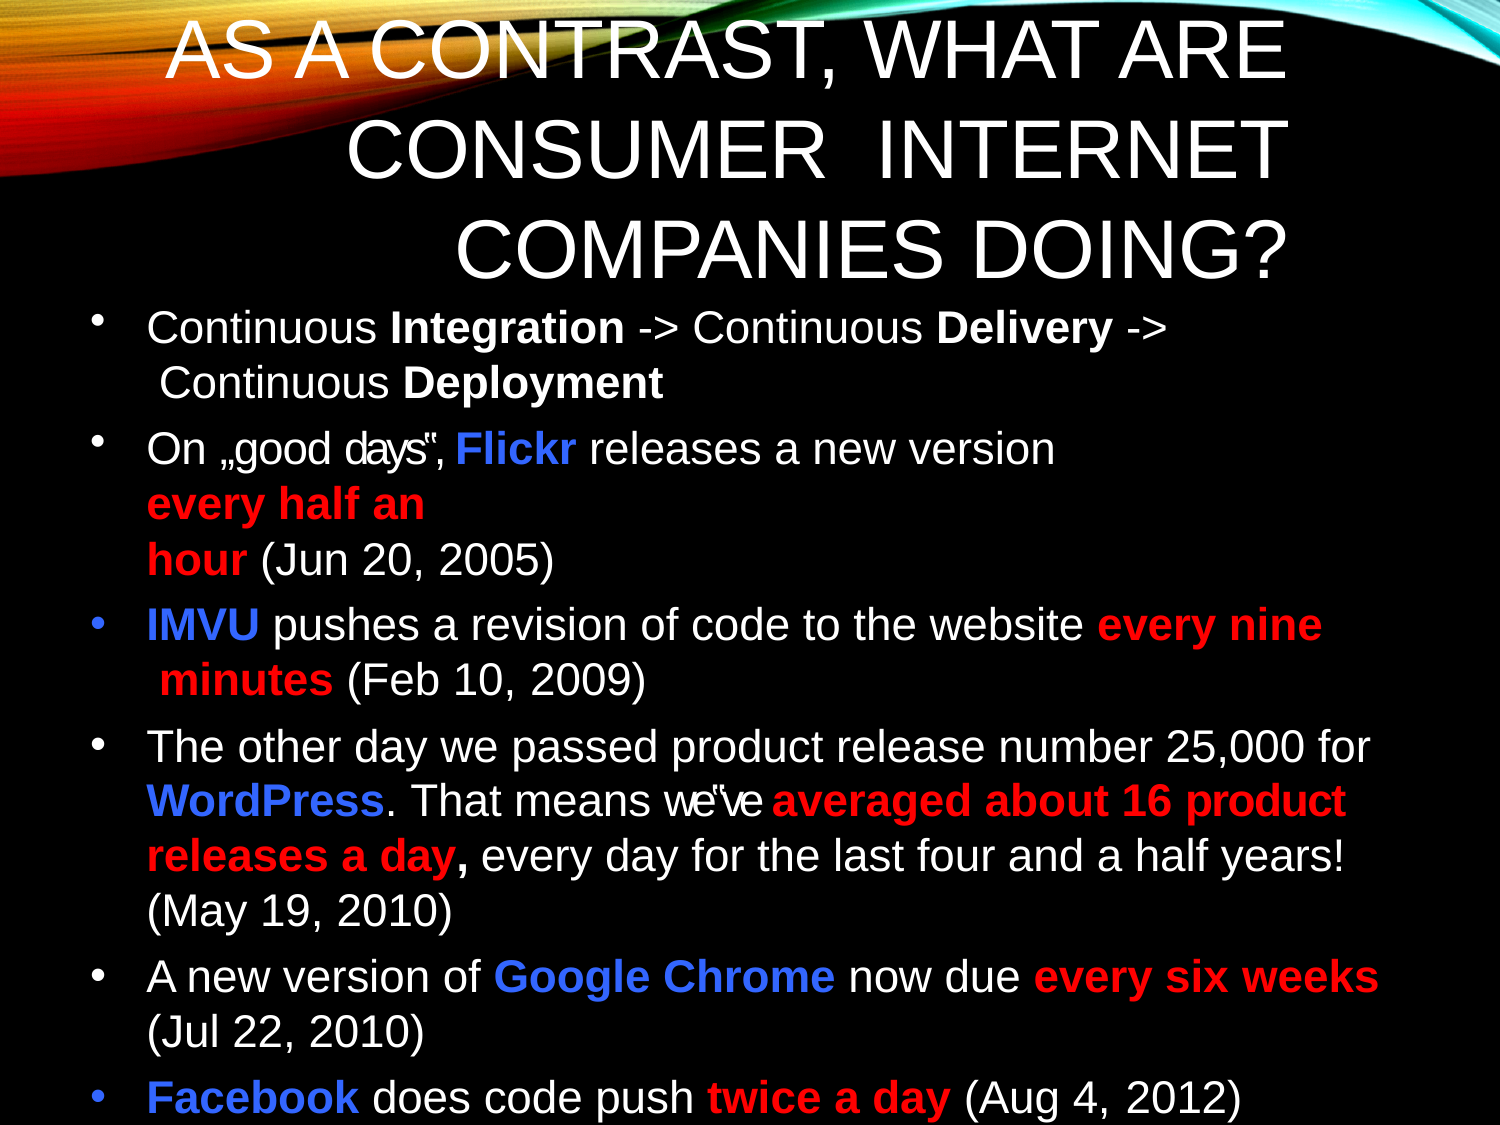

# As a contrast, what are consumer  internet companies doing?
Continuous Integration -> Continuous Delivery ->  Continuous Deployment
On „good days‟, Flickr releases a new version every half an
hour (Jun 20, 2005)
IMVU pushes a revision of code to the website every nine  minutes (Feb 10, 2009)
The other day we passed product release number 25,000 for  WordPress. That means we‟ve averaged about 16 product  releases a day, every day for the last four and a half years!  (May 19, 2010)
A new version of Google Chrome now due every six weeks
(Jul 22, 2010)
Facebook does code push twice a day (Aug 4, 2012)